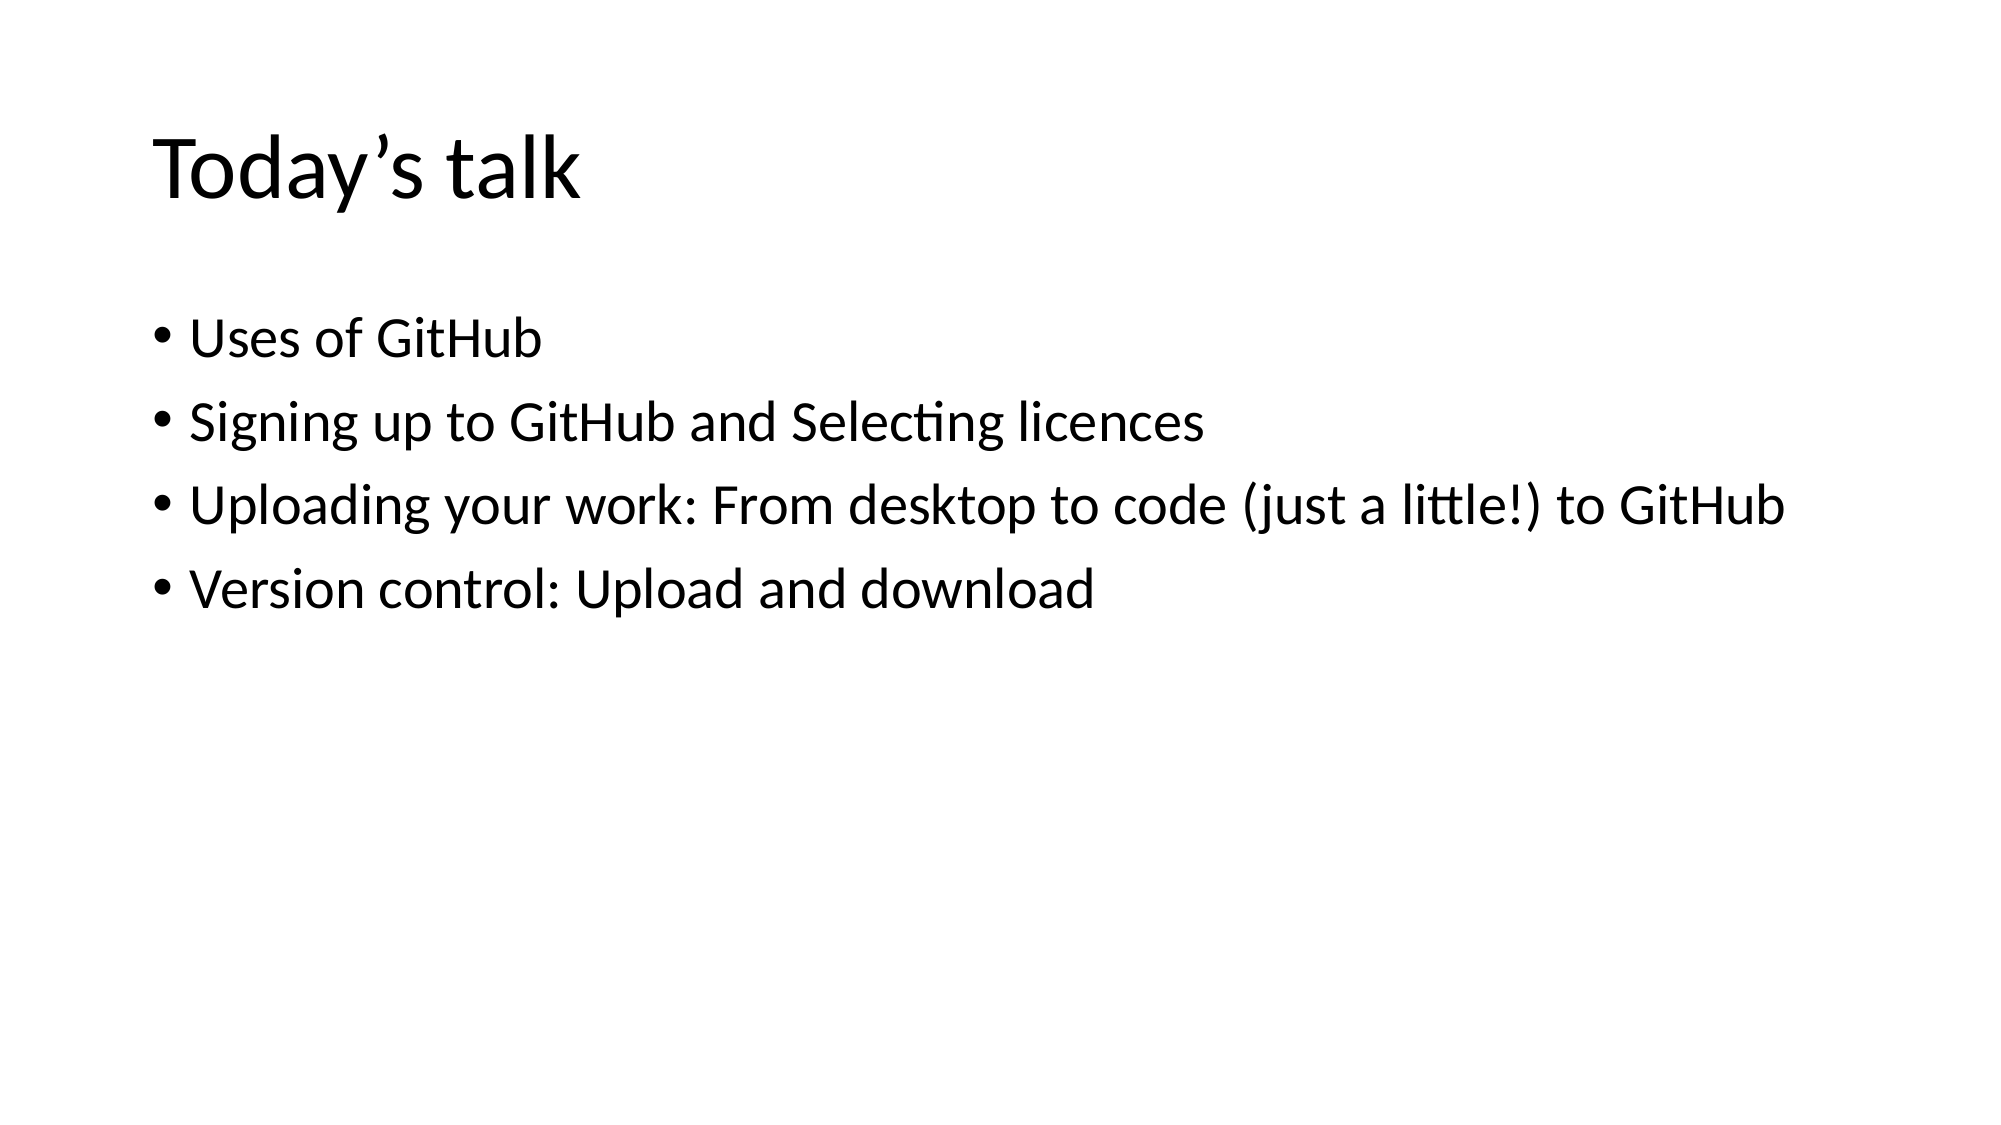

# Today’s talk
Uses of GitHub
Signing up to GitHub and Selecting licences
Uploading your work: From desktop to code (just a little!) to GitHub
Version control: Upload and download